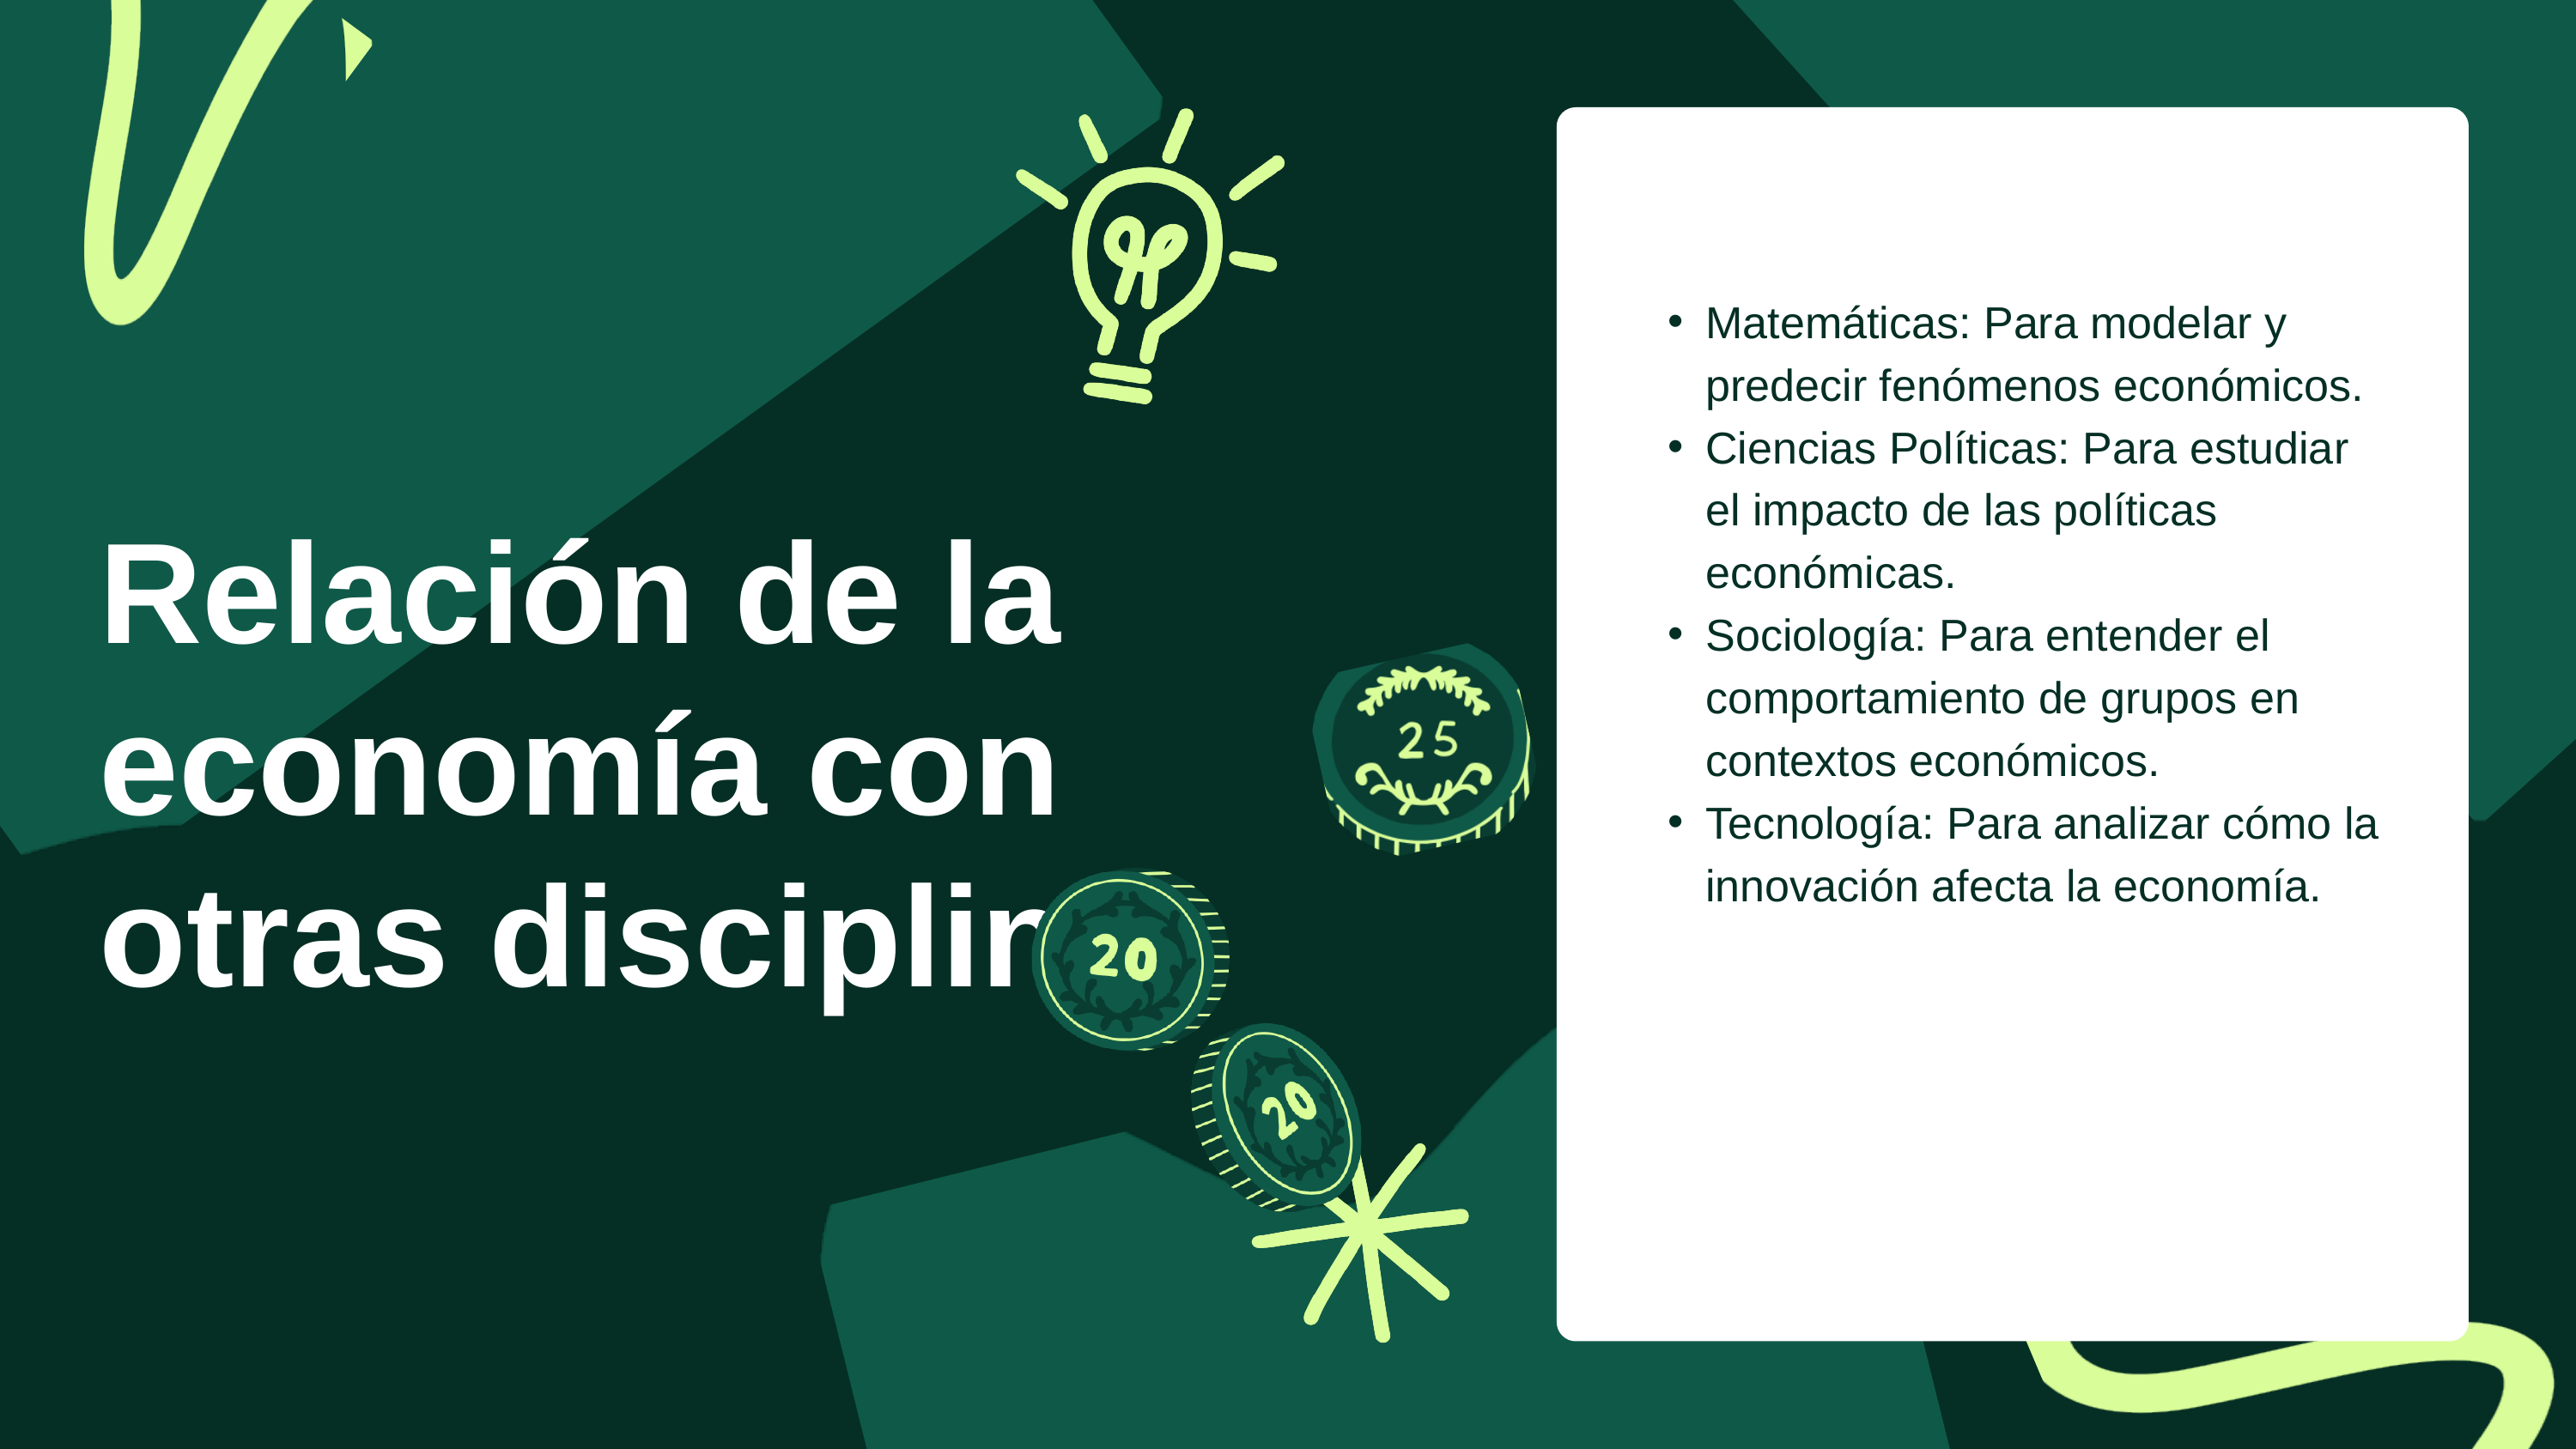

Matemáticas: Para modelar y predecir fenómenos económicos.
Ciencias Políticas: Para estudiar el impacto de las políticas económicas.
Sociología: Para entender el comportamiento de grupos en contextos económicos.
Tecnología: Para analizar cómo la innovación afecta la economía.

Relación de la economía con otras disciplinas